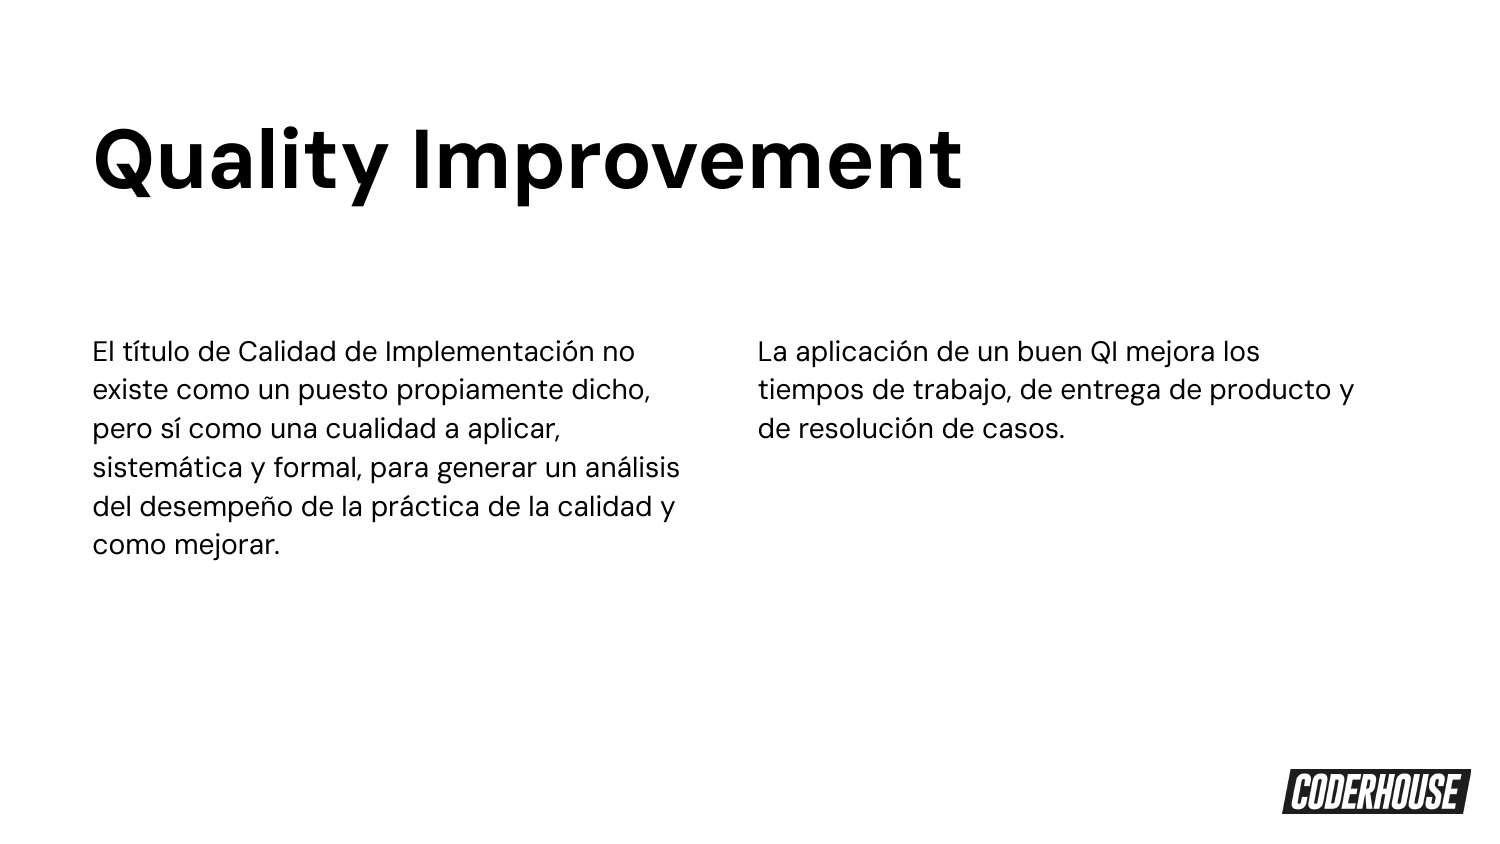

Quality Improvement
El título de Calidad de Implementación no existe como un puesto propiamente dicho, pero sí como una cualidad a aplicar, sistemática y formal, para generar un análisis del desempeño de la práctica de la calidad y como mejorar.
La aplicación de un buen QI mejora los tiempos de trabajo, de entrega de producto y de resolución de casos.